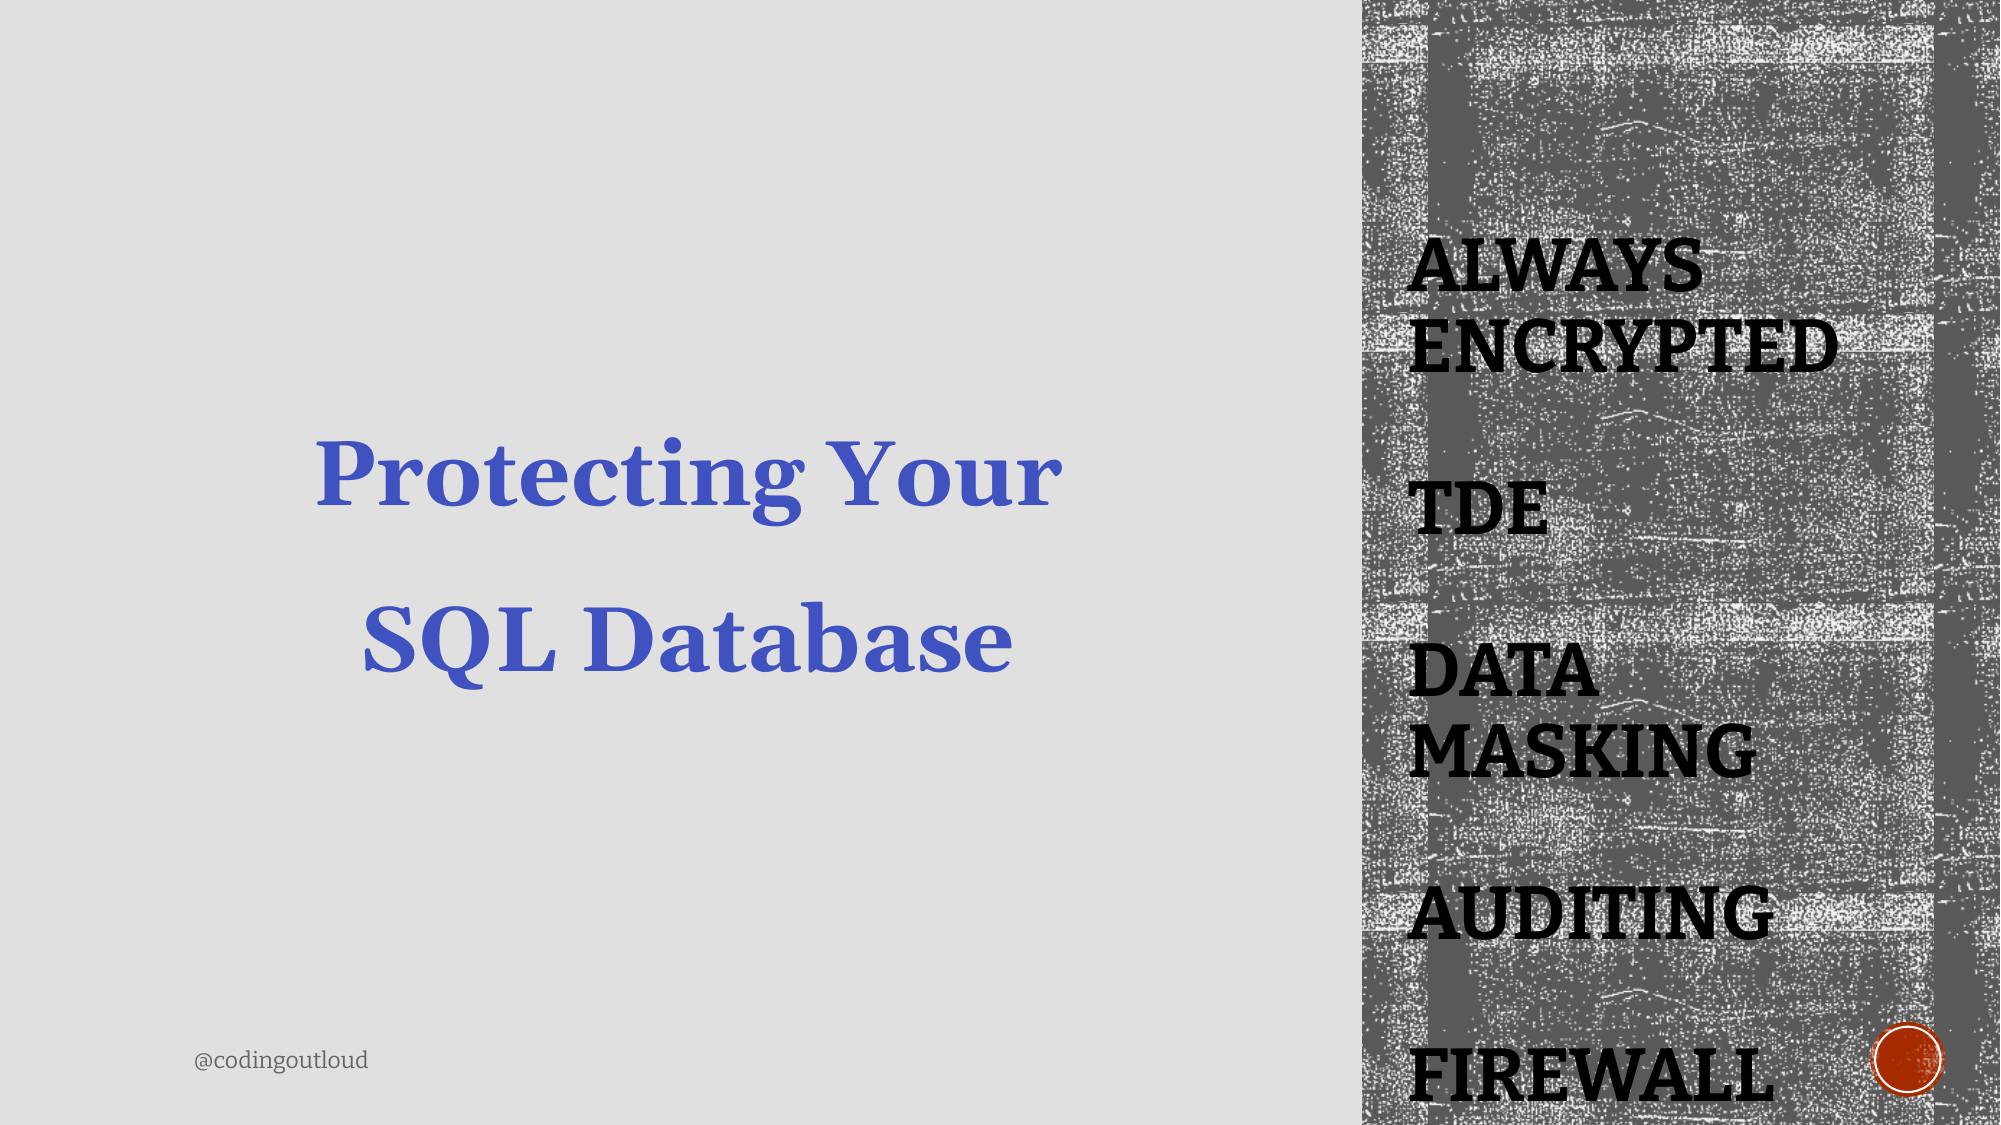

# Always Encrypted TDE Data Masking Auditing Firewall
Protecting Your
SQL Database
@codingoutloud